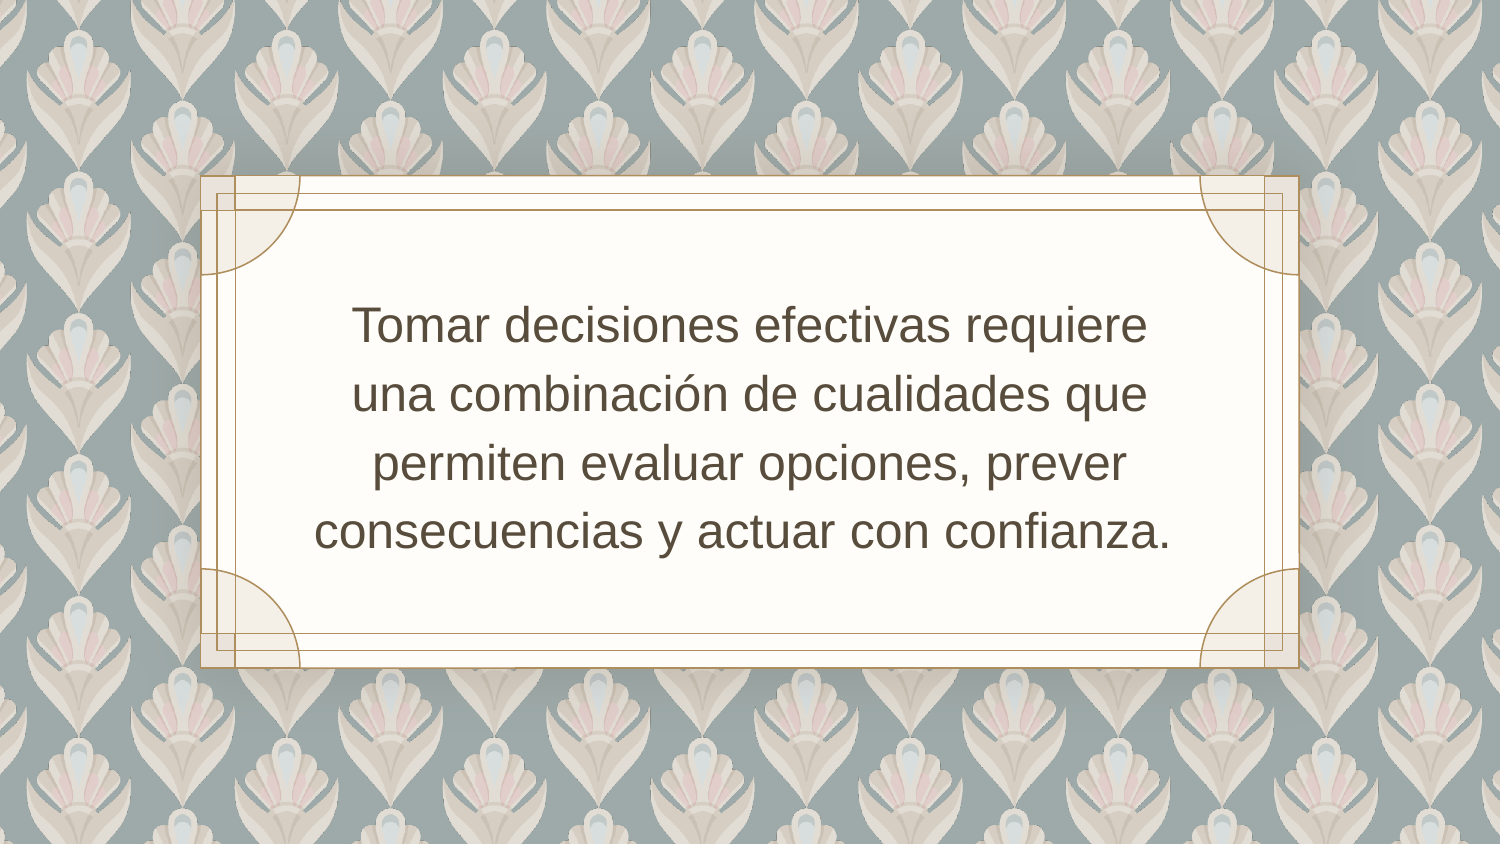

# Tomar decisiones efectivas requiere una combinación de cualidades que permiten evaluar opciones, prever consecuencias y actuar con confianza.